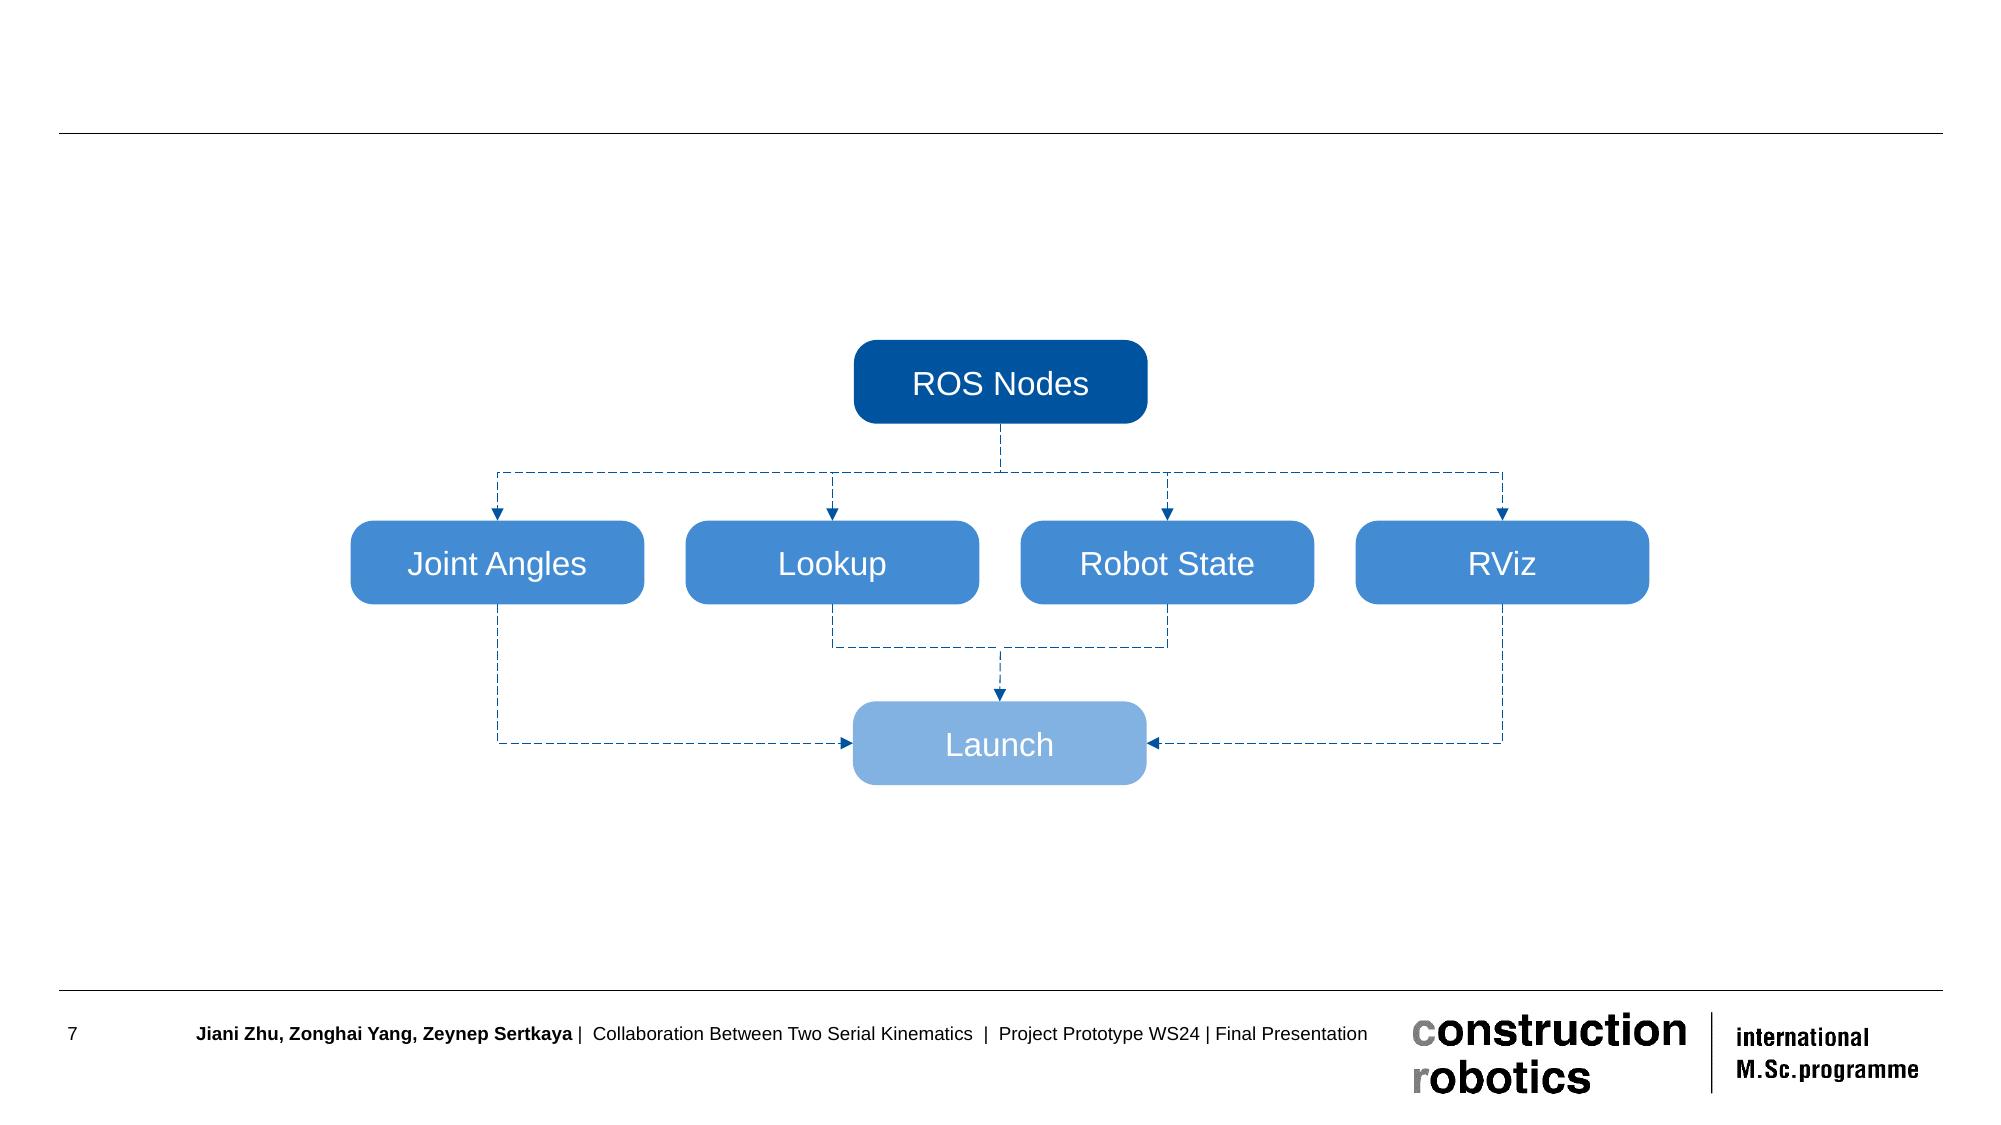

#

ROS Nodes
Joint Angles
Lookup
Robot State
RViz

Launch